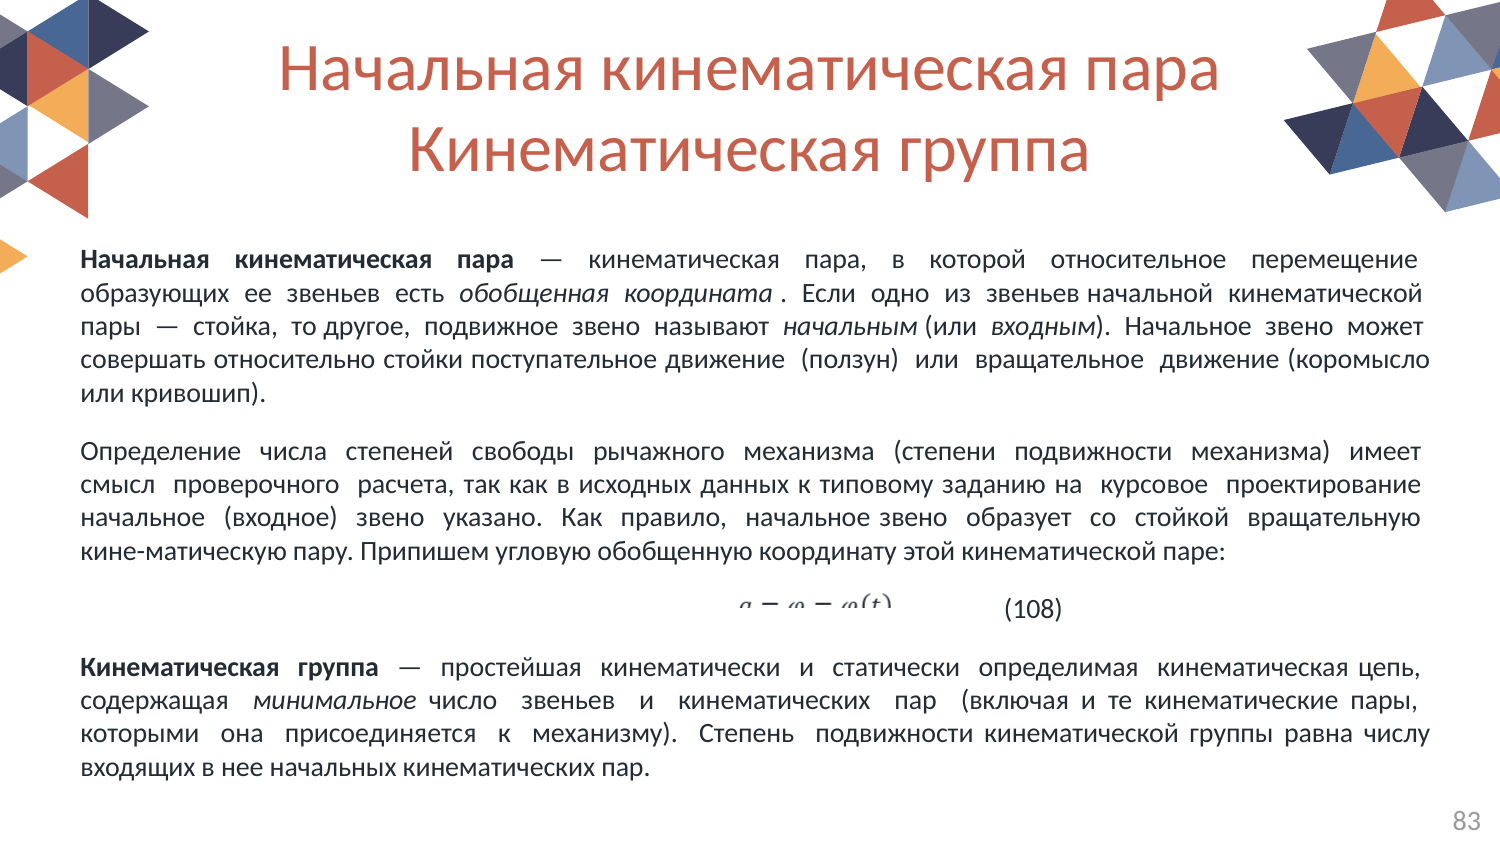

Начальная кинематическая пара
Кинематическая группа
Начальная  кинематическая  пара  —  кинематическая  пара,  в  которой  относительное  перемещение  образующих  ее  звеньев  есть  обобщенная  координата .  Если  одно  из  звеньев начальной  кинематической  пары  —  стойка,  то другое,  подвижное  звено  называют  начальным (или  входным).  Начальное  звено  может  совершать относительно стойки поступательное движение  (ползун)  или  вращательное  движение (коромысло или кривошип).
Определение  числа  степеней  свободы  рычажного  механизма  (степени  подвижности  механизма)  имеет  смысл  проверочного  расчета, так как в исходных данных к типовому заданию на  курсовое  проектирование  начальное  (входное)  звено  указано.  Как  правило,  начальное звено  образует  со  стойкой  вращательную  кине-матическую пару. Припишем угловую обобщенную координату этой кинематической паре:
                                                                                         (108)
Кинематическая  группа  —  простейшая  кинематически  и  статически  определимая  кинематическая цепь,  содержащая  минимальное число  звеньев  и  кинематических  пар  (включая и те кинематические пары,  которыми  она  присоединяется  к  механизму).  Степень  подвижности кинематической группы равна числу входящих в нее начальных кинематических пар.

83